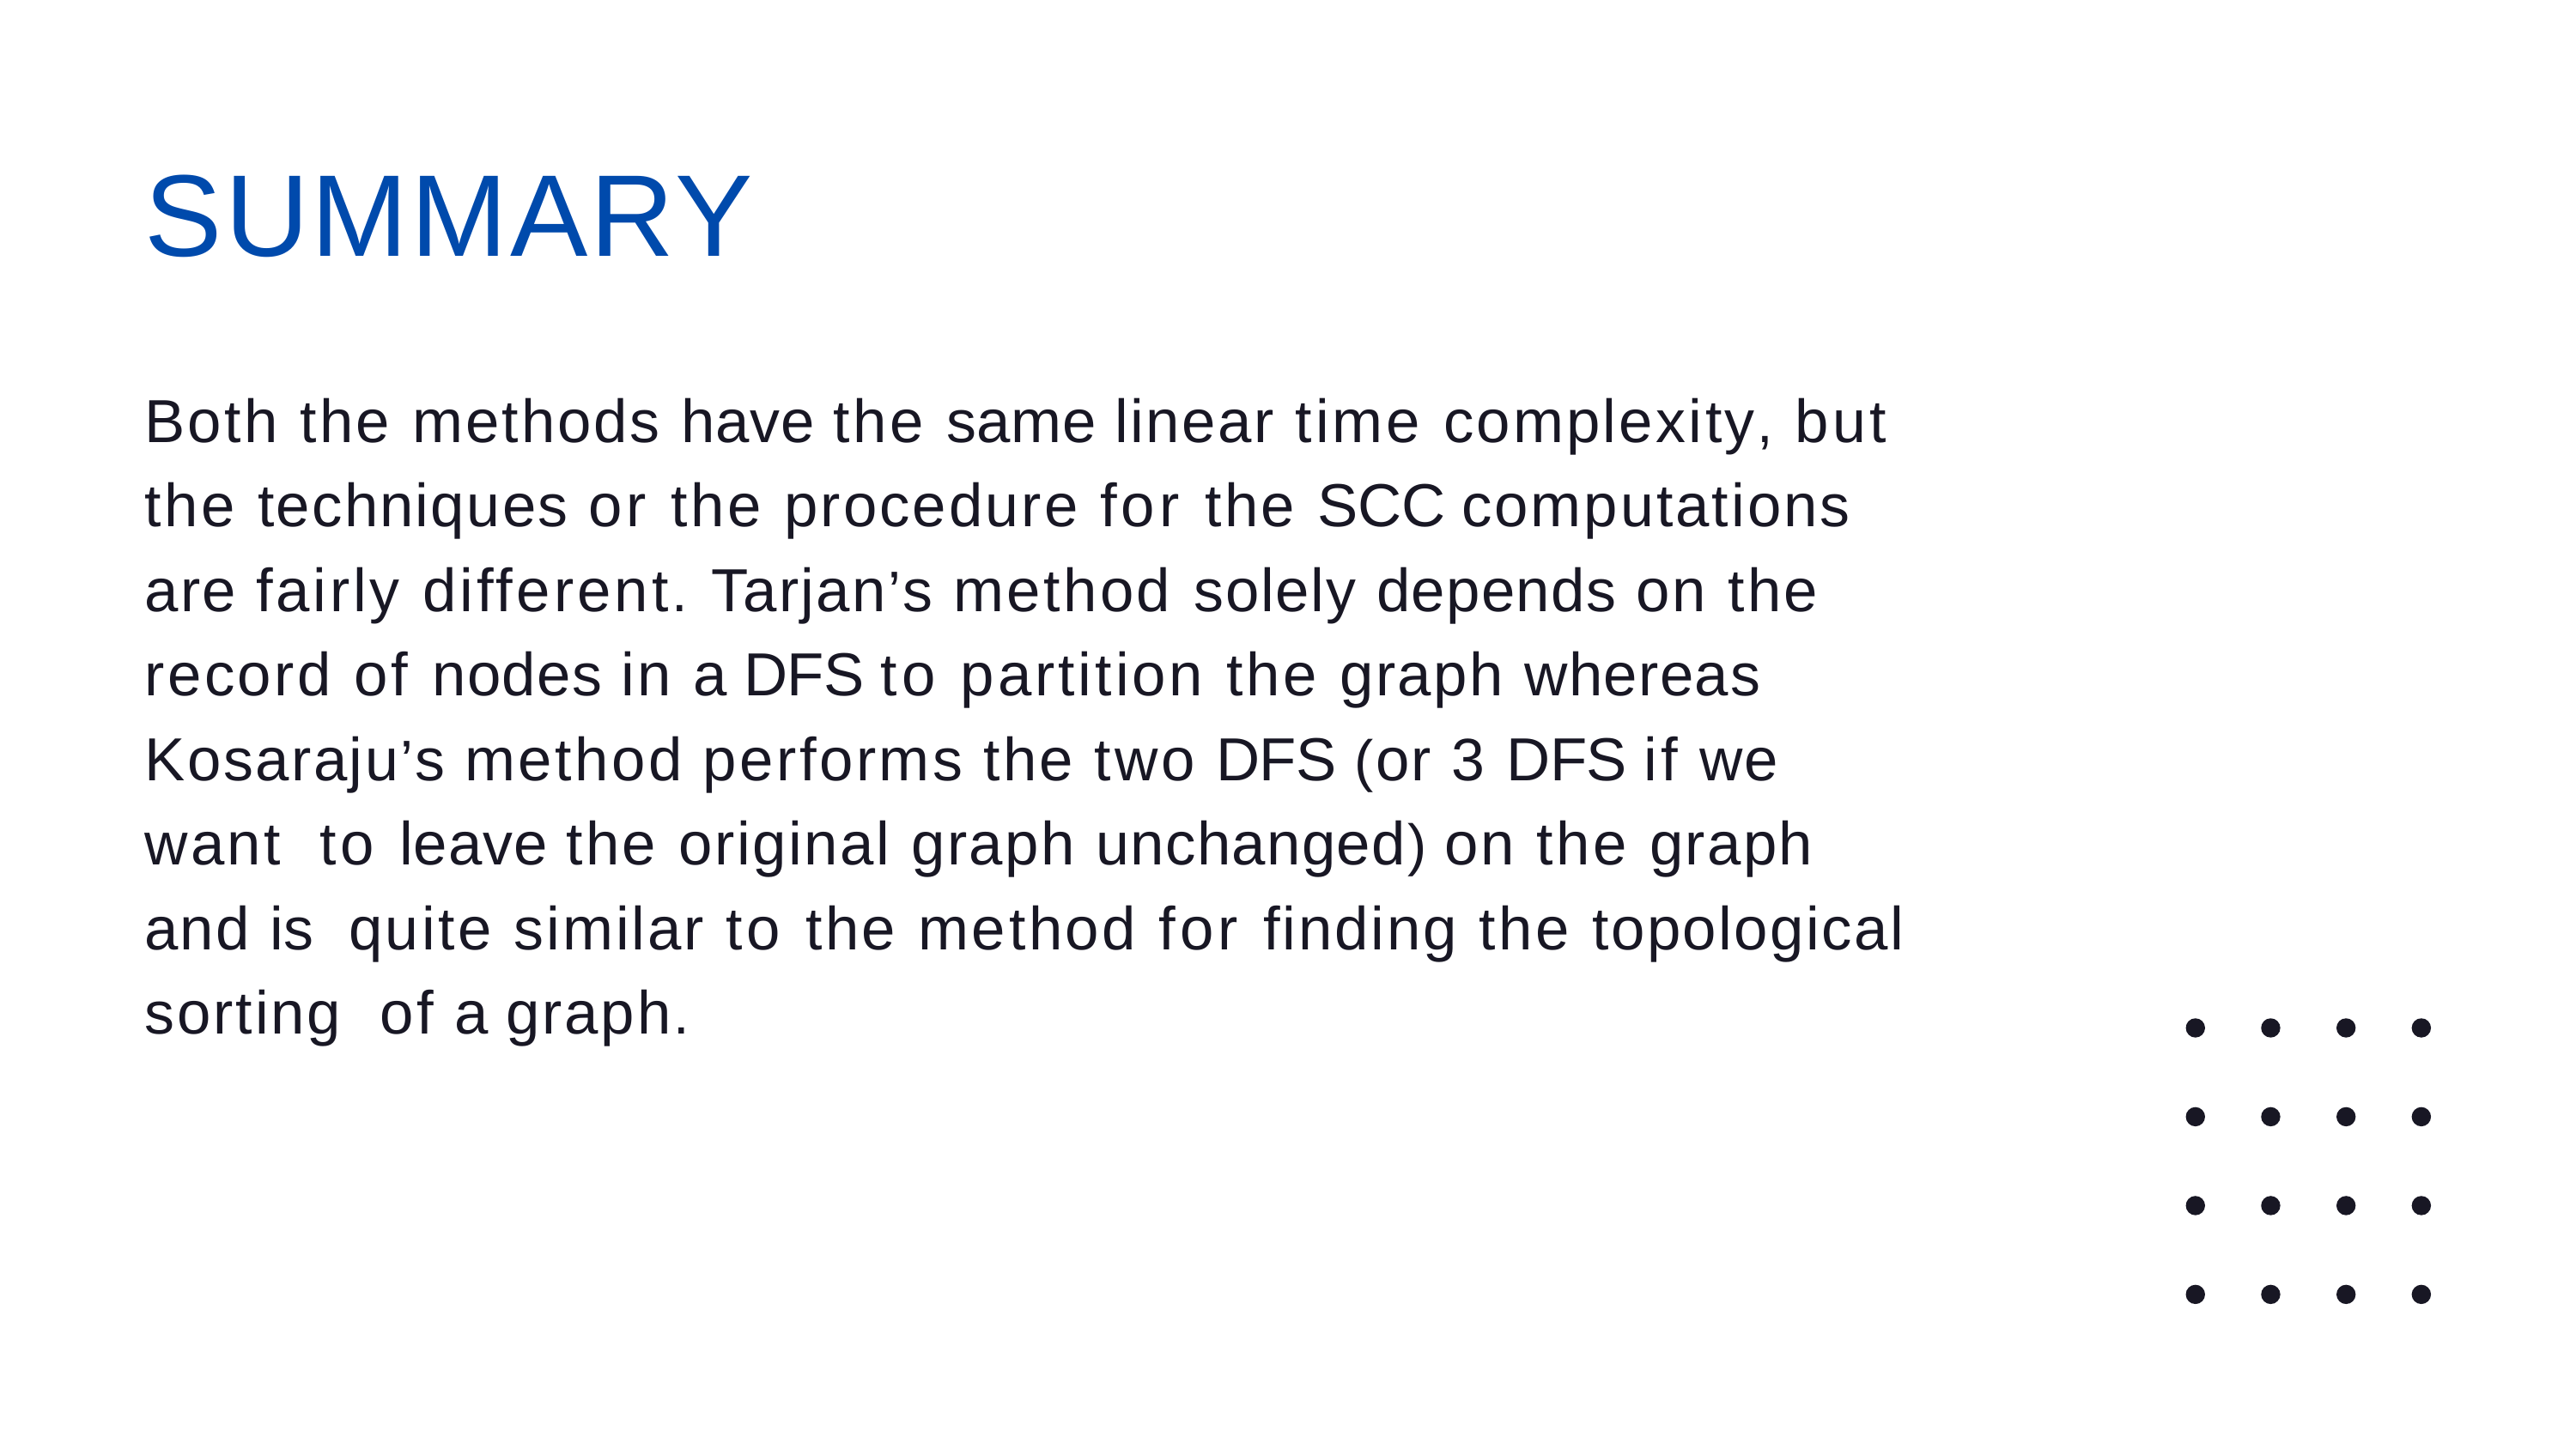

# SUMMARY
Both the methods have the same linear time complexity, but  the techniques or the procedure for the SCC computations  are fairly different. Tarjan’s method solely depends on the  record of nodes in a DFS to partition the graph whereas  Kosaraju’s method performs the two DFS (or 3 DFS if we want  to leave the original graph unchanged) on the graph and is  quite similar to the method for finding the topological sorting  of a graph.